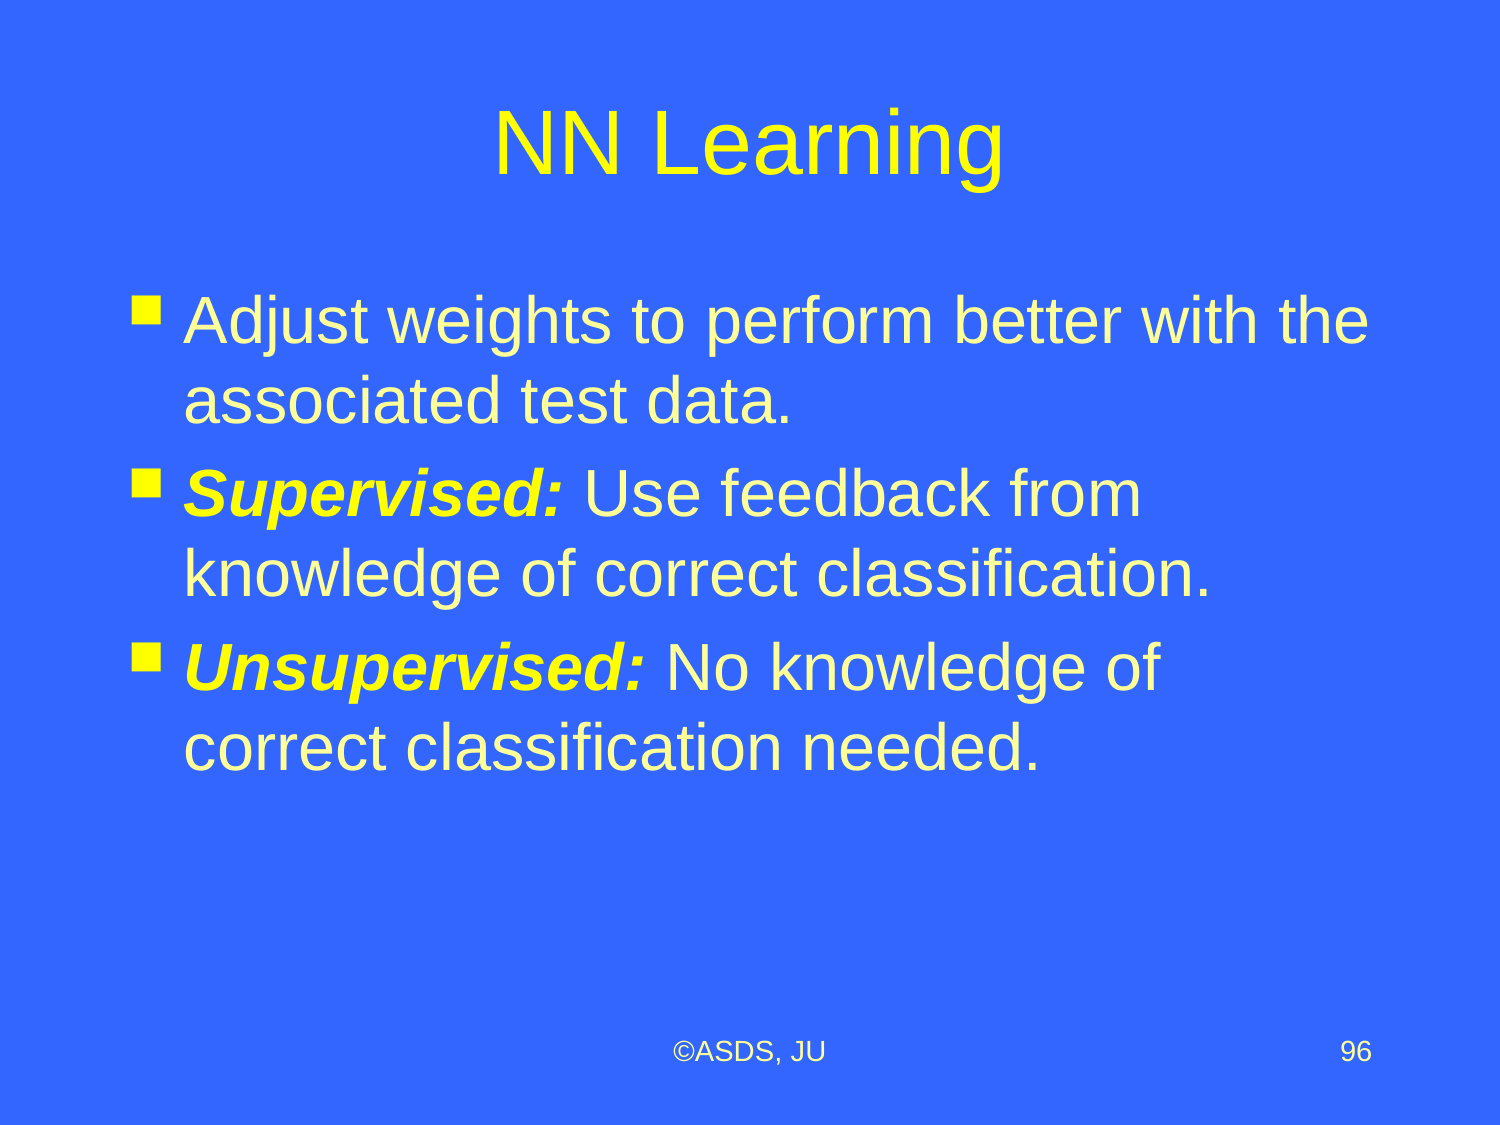

# NN Learning
Adjust weights to perform better with the associated test data.
Supervised: Use feedback from knowledge of correct classification.
Unsupervised: No knowledge of correct classification needed.
©ASDS, JU
96